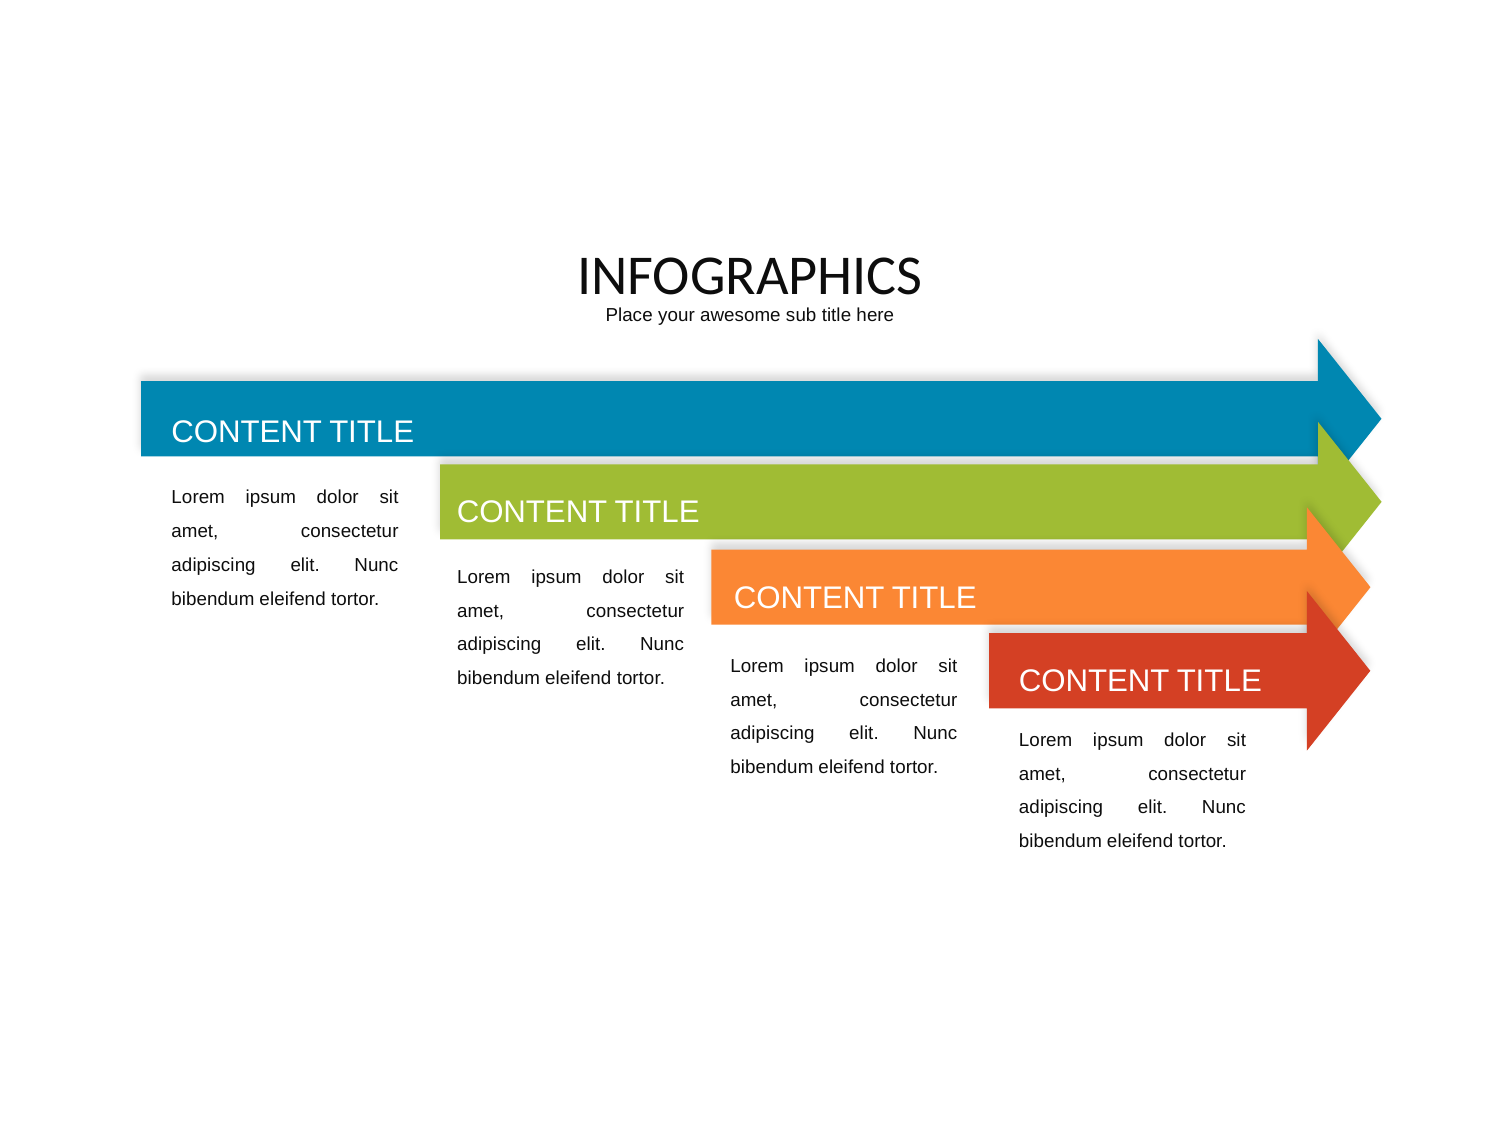

INFOGRAPHICS
Place your awesome sub title here

CONTENT TITLE
CONTENT TITLE
Lorem ipsum dolor sit amet, consectetur adipiscing elit. Nunc bibendum eleifend tortor.

Lorem ipsum dolor sit amet, consectetur adipiscing elit. Nunc bibendum eleifend tortor.
CONTENT TITLE

CONTENT TITLE
Lorem ipsum dolor sit amet, consectetur adipiscing elit. Nunc bibendum eleifend tortor.
Lorem ipsum dolor sit amet, consectetur adipiscing elit. Nunc bibendum eleifend tortor.